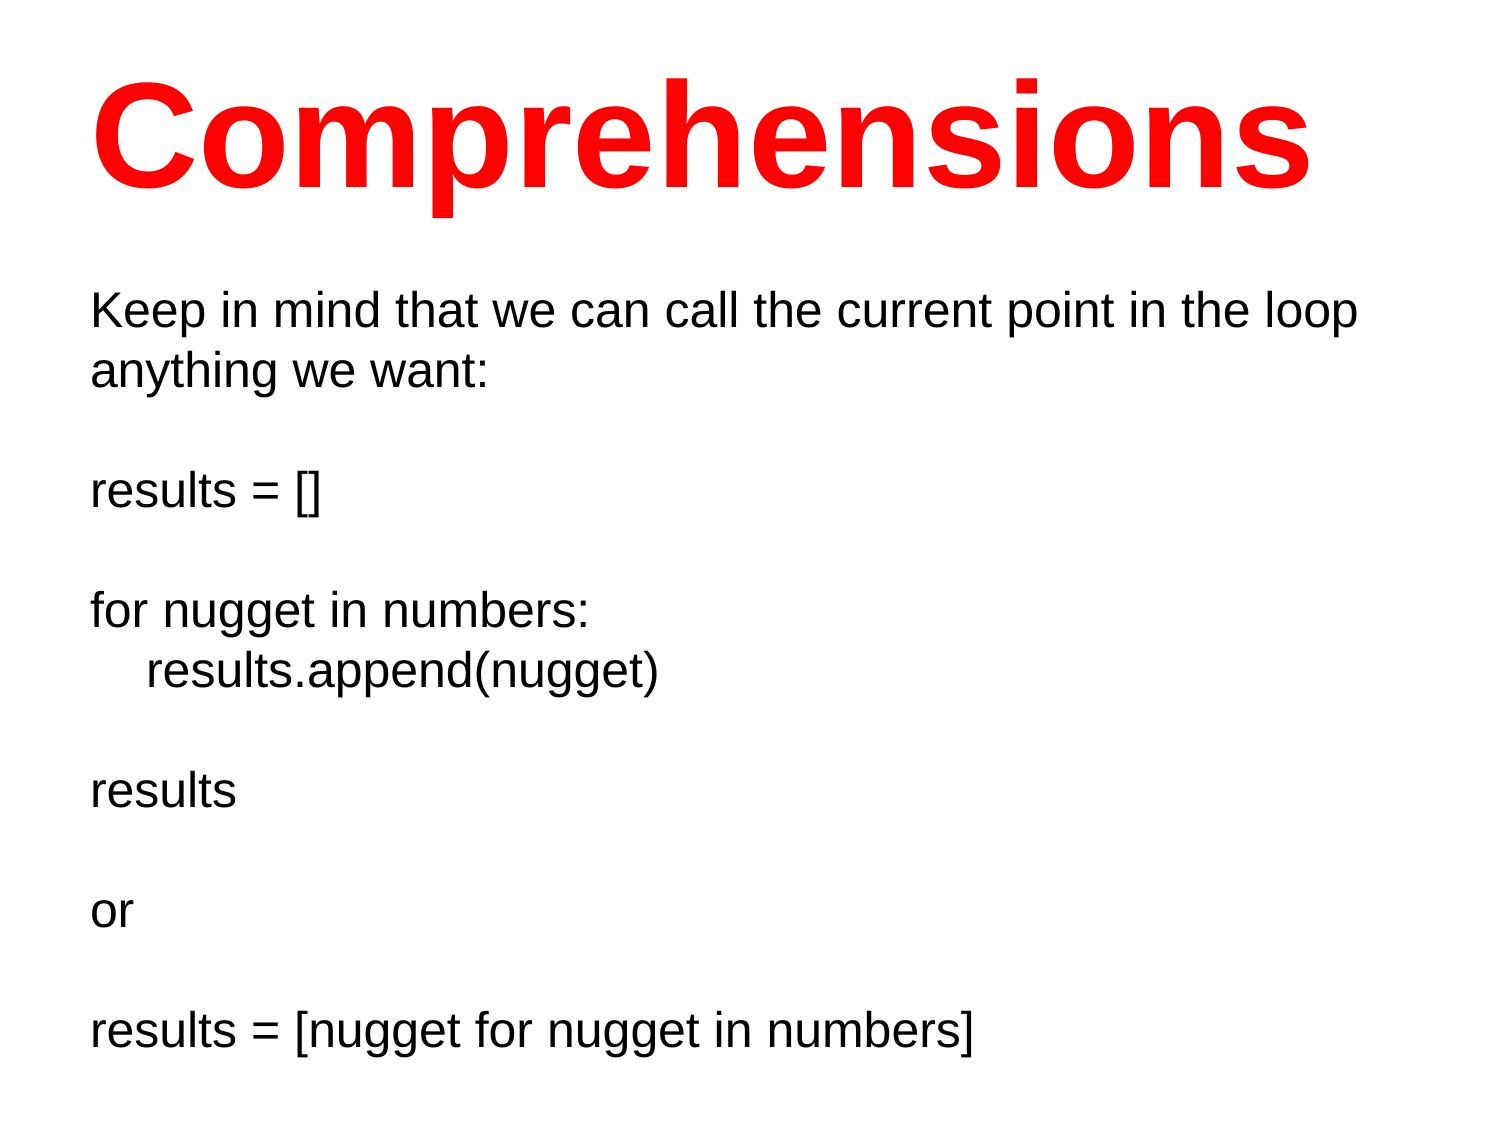

# Comprehensions
Keep in mind that we can call the current point in the loop anything we want:

results = []

for nugget in numbers:
    results.append(nugget)

results

or

results = [nugget for nugget in numbers]